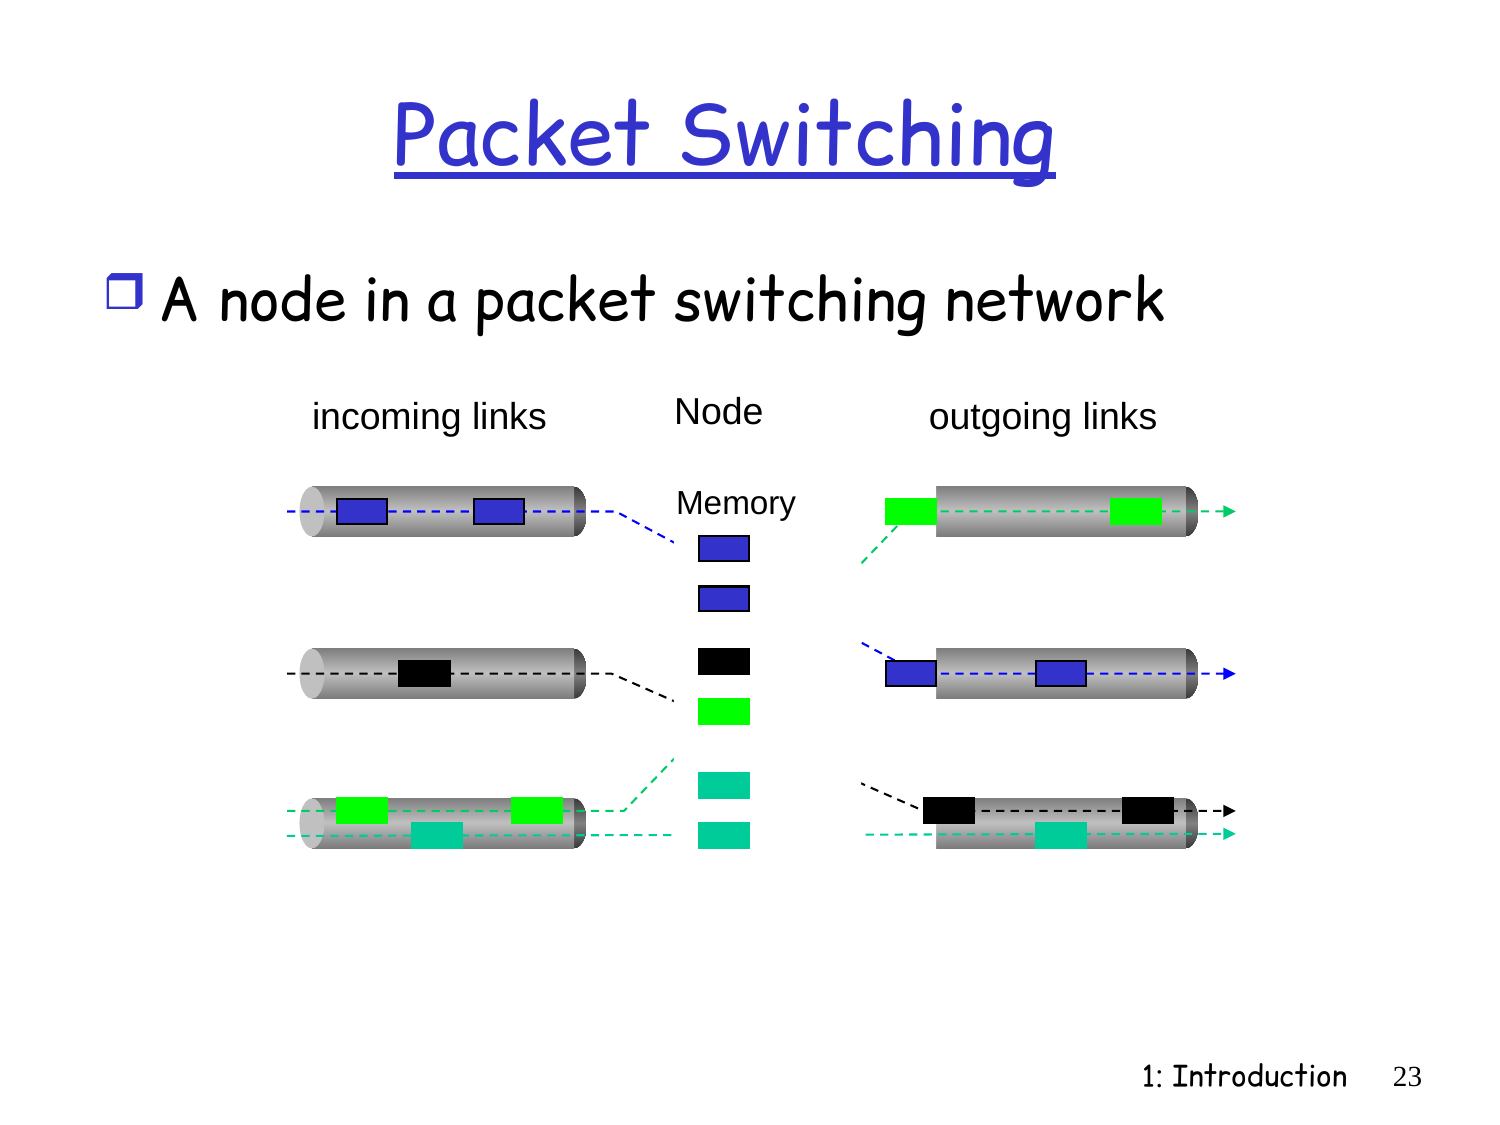

# Packet Switching
A node in a packet switching network
Node
incoming links
outgoing links

Memory

1: Introduction
23